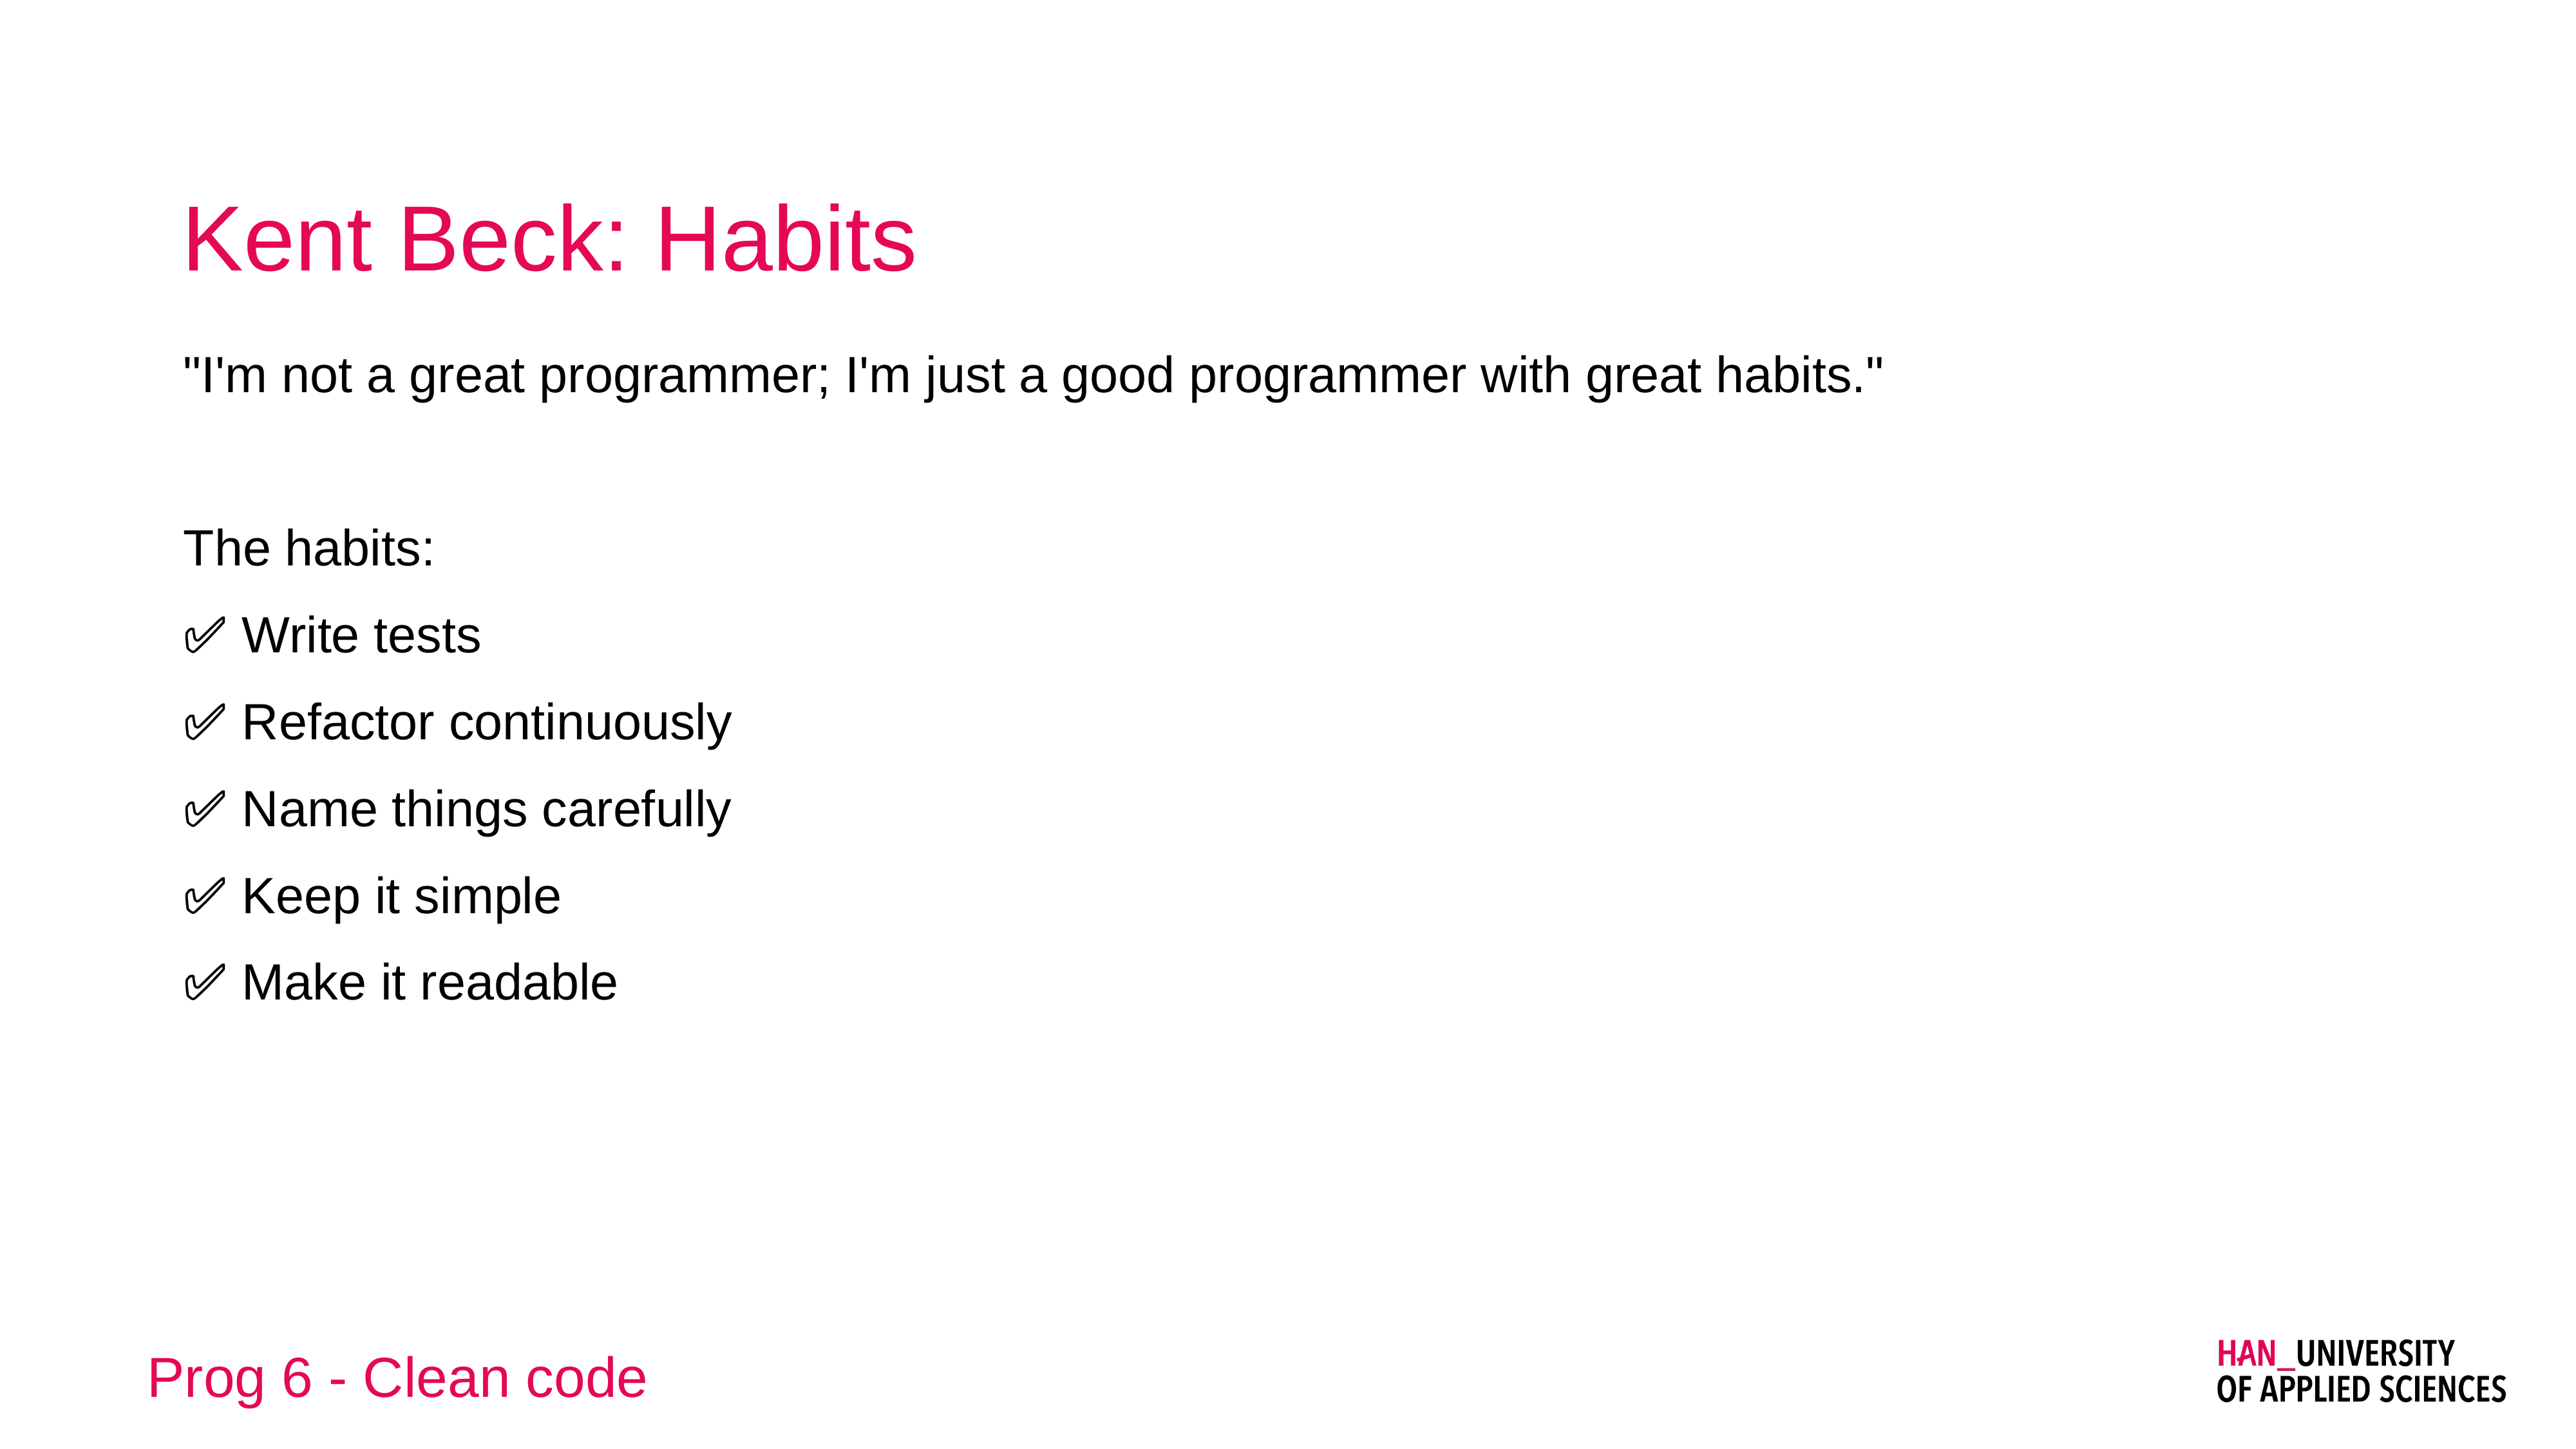

# Kent Beck: Habits
"I'm not a great programmer; I'm just a good programmer with great habits."

The habits:
✅ Write tests
✅ Refactor continuously
✅ Name things carefully
✅ Keep it simple
✅ Make it readable